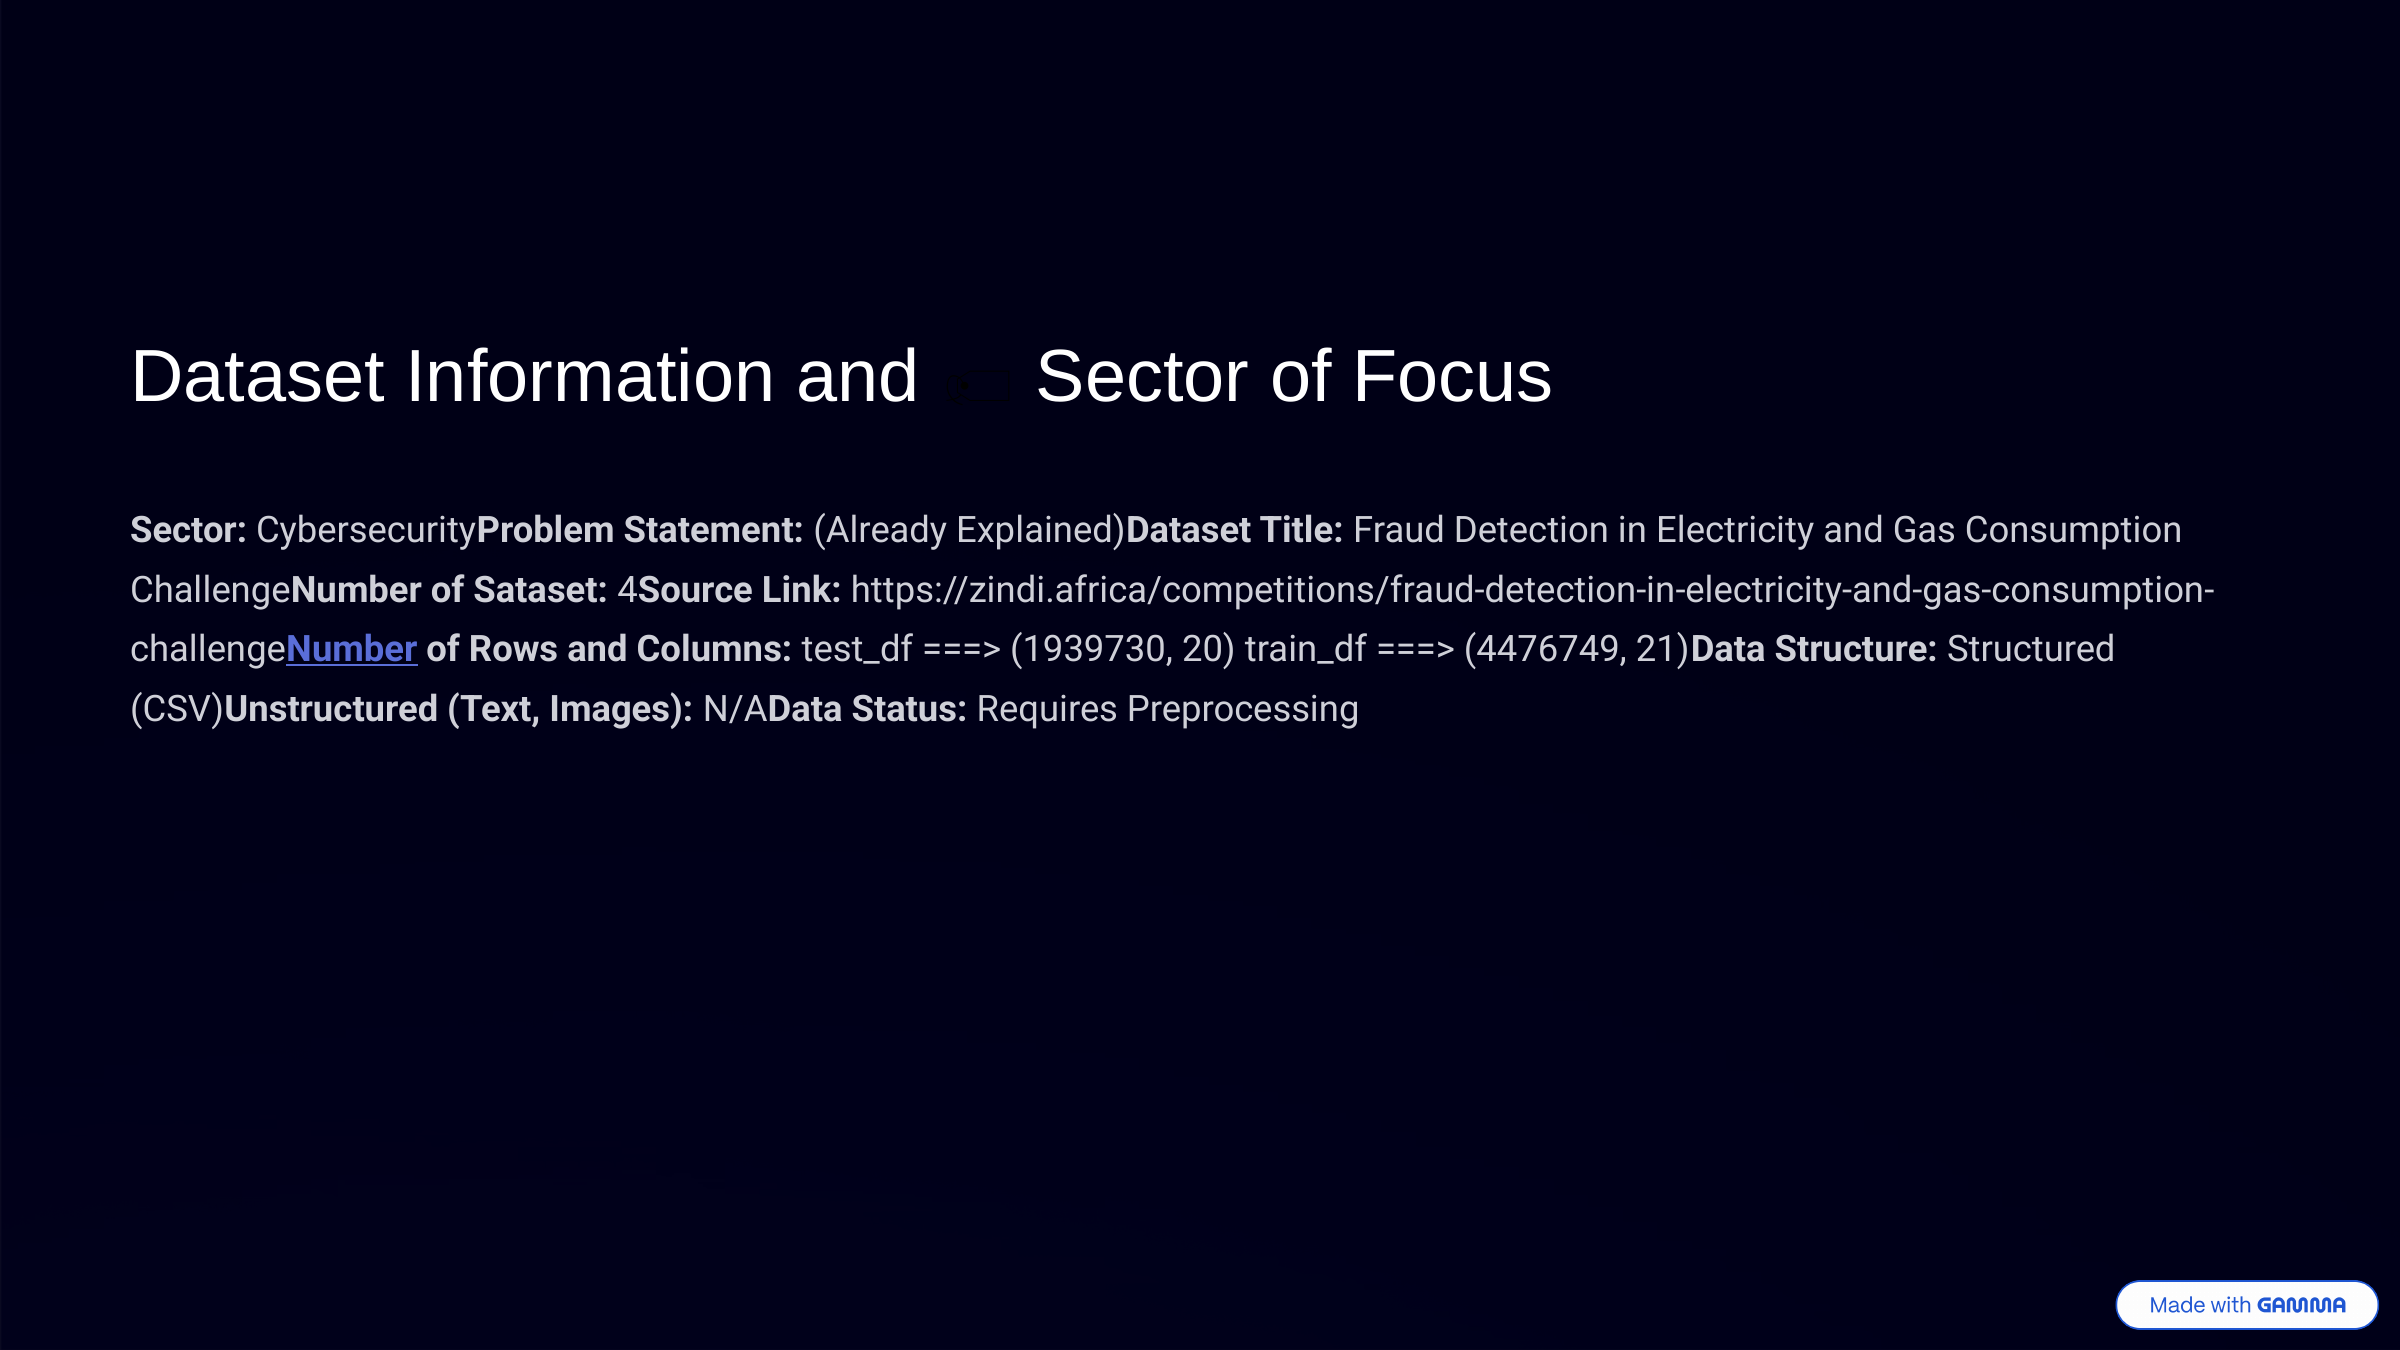

Dataset Information and 🏷️ Sector of Focus
Sector: CybersecurityProblem Statement: (Already Explained)Dataset Title: Fraud Detection in Electricity and Gas Consumption ChallengeNumber of Sataset: 4Source Link: https://zindi.africa/competitions/fraud-detection-in-electricity-and-gas-consumption-challengeNumber of Rows and Columns: test_df ===> (1939730, 20) train_df ===> (4476749, 21)Data Structure: Structured (CSV)Unstructured (Text, Images): N/AData Status: Requires Preprocessing